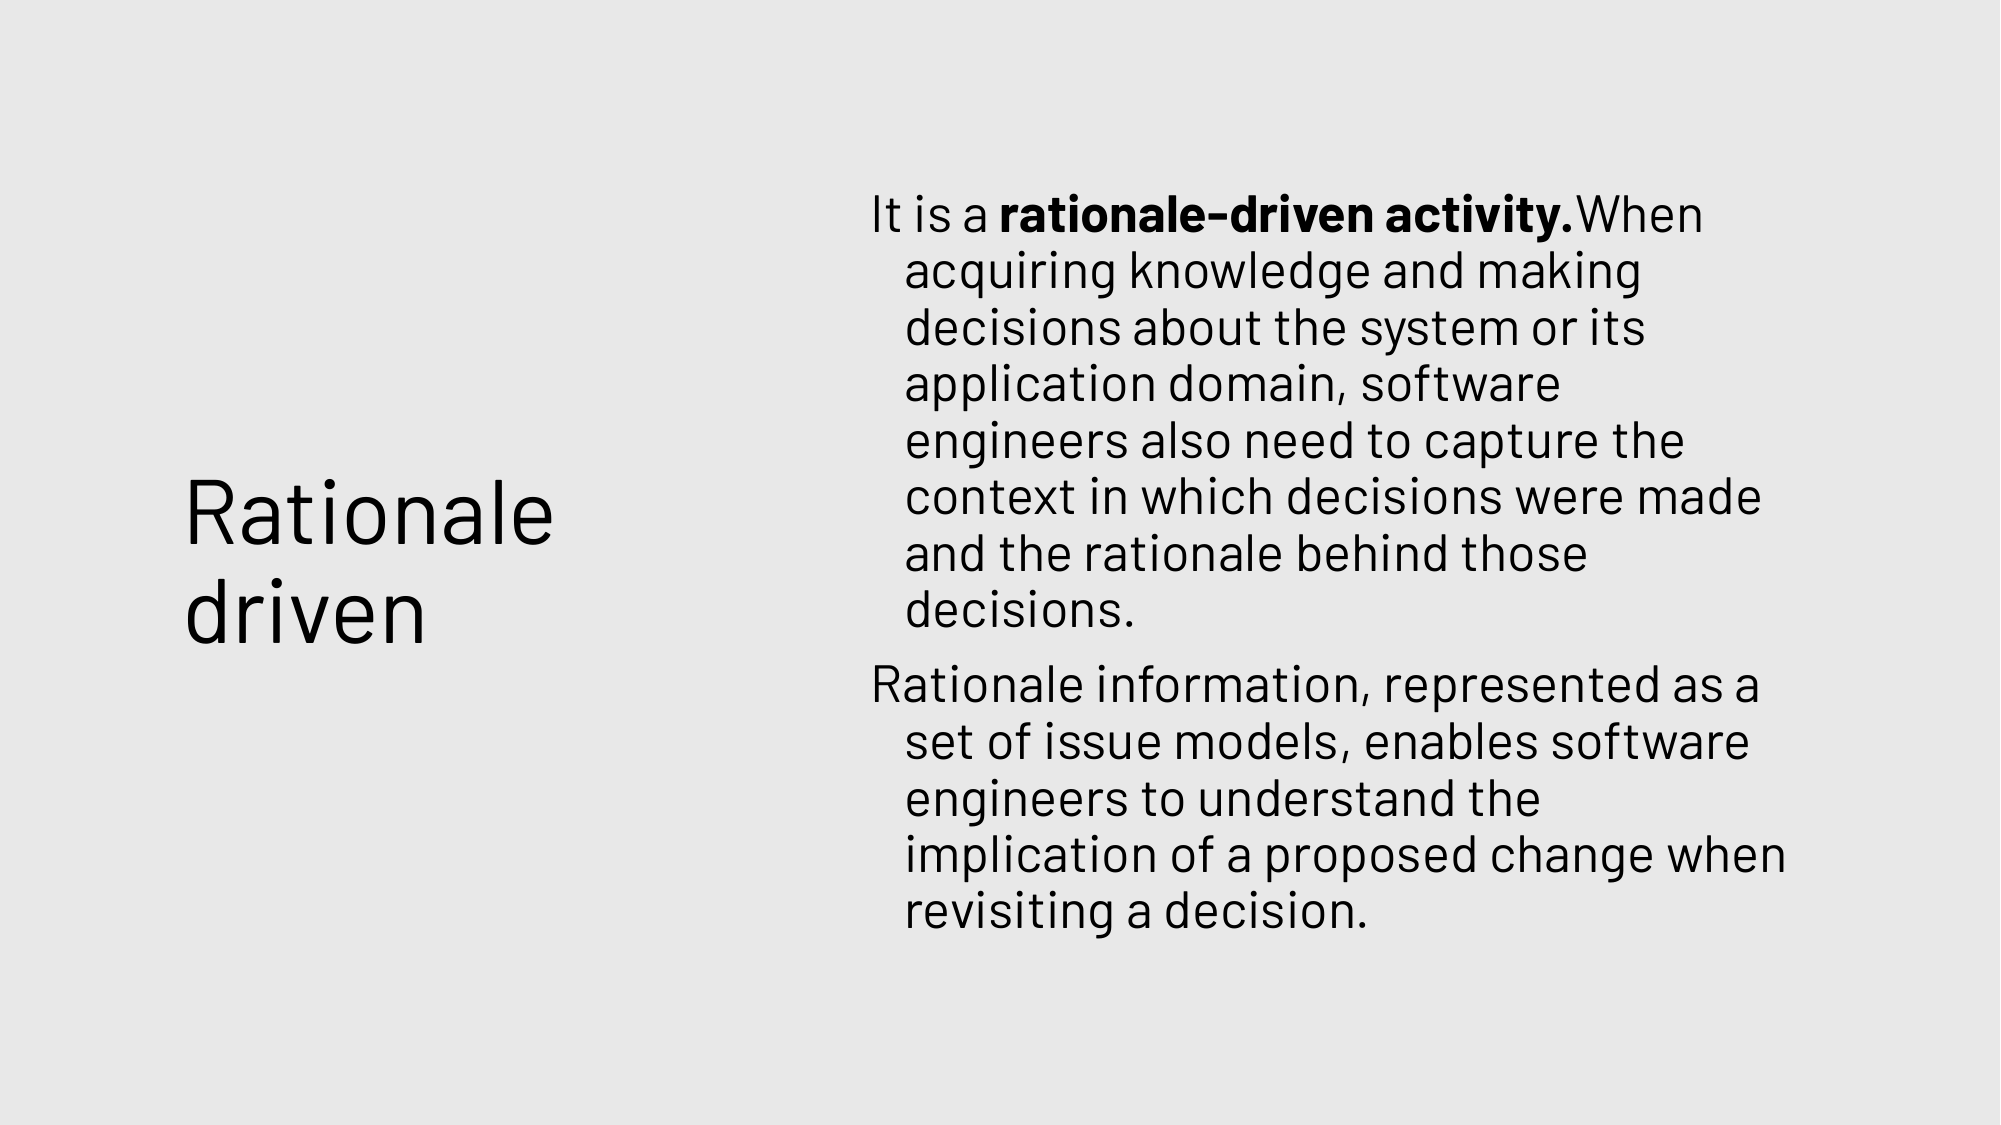

# Rationale driven
It is a rationale-driven activity.When acquiring knowledge and making decisions about the system or its application domain, software engineers also need to capture the context in which decisions were made and the rationale behind those decisions.
Rationale information, represented as a set of issue models, enables software engineers to understand the implication of a proposed change when revisiting a decision.